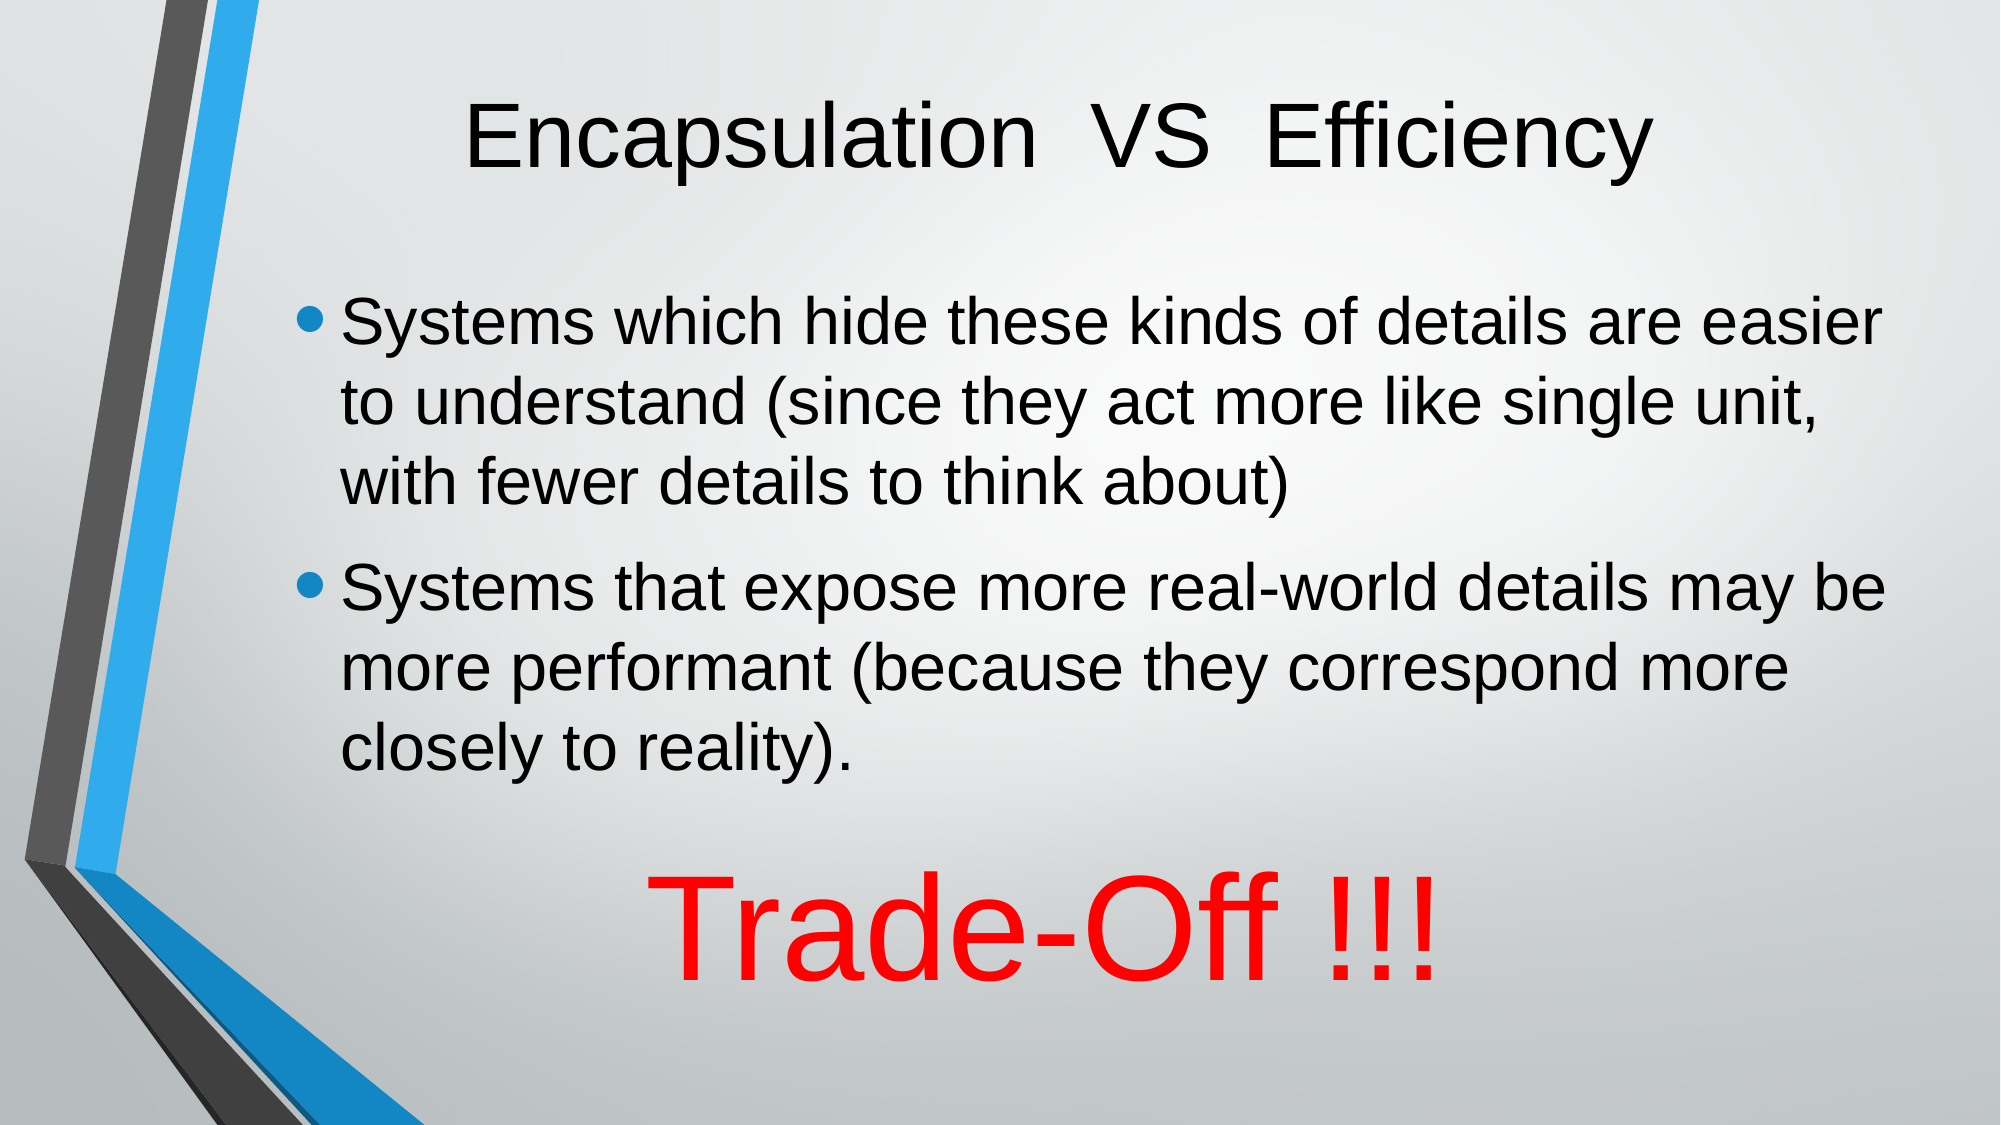

# Encapsulation  VS  Efficiency
Systems which hide these kinds of details are easier to understand (since they act more like single unit, with fewer details to think about)
Systems that expose more real-world details may be more performant (because they correspond more closely to reality).
Trade-Off !!!